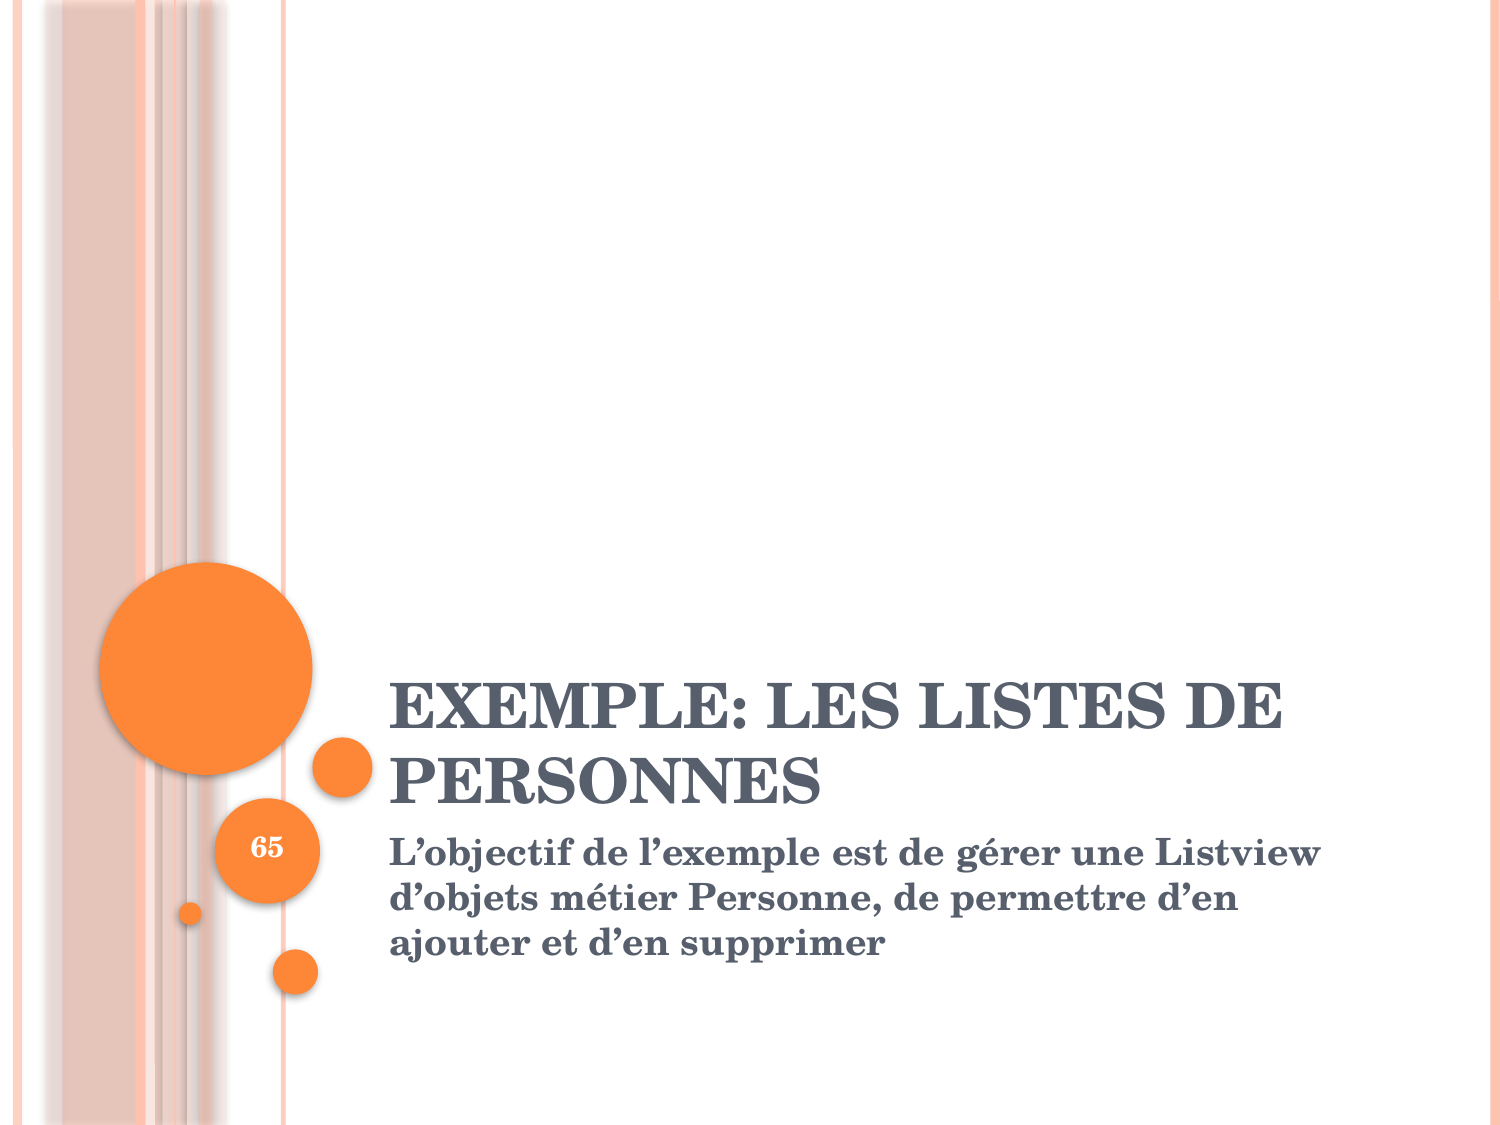

# EXEMPLE: Les listes de personnes
65
L’objectif de l’exemple est de gérer une Listview d’objets métier Personne, de permettre d’en ajouter et d’en supprimer